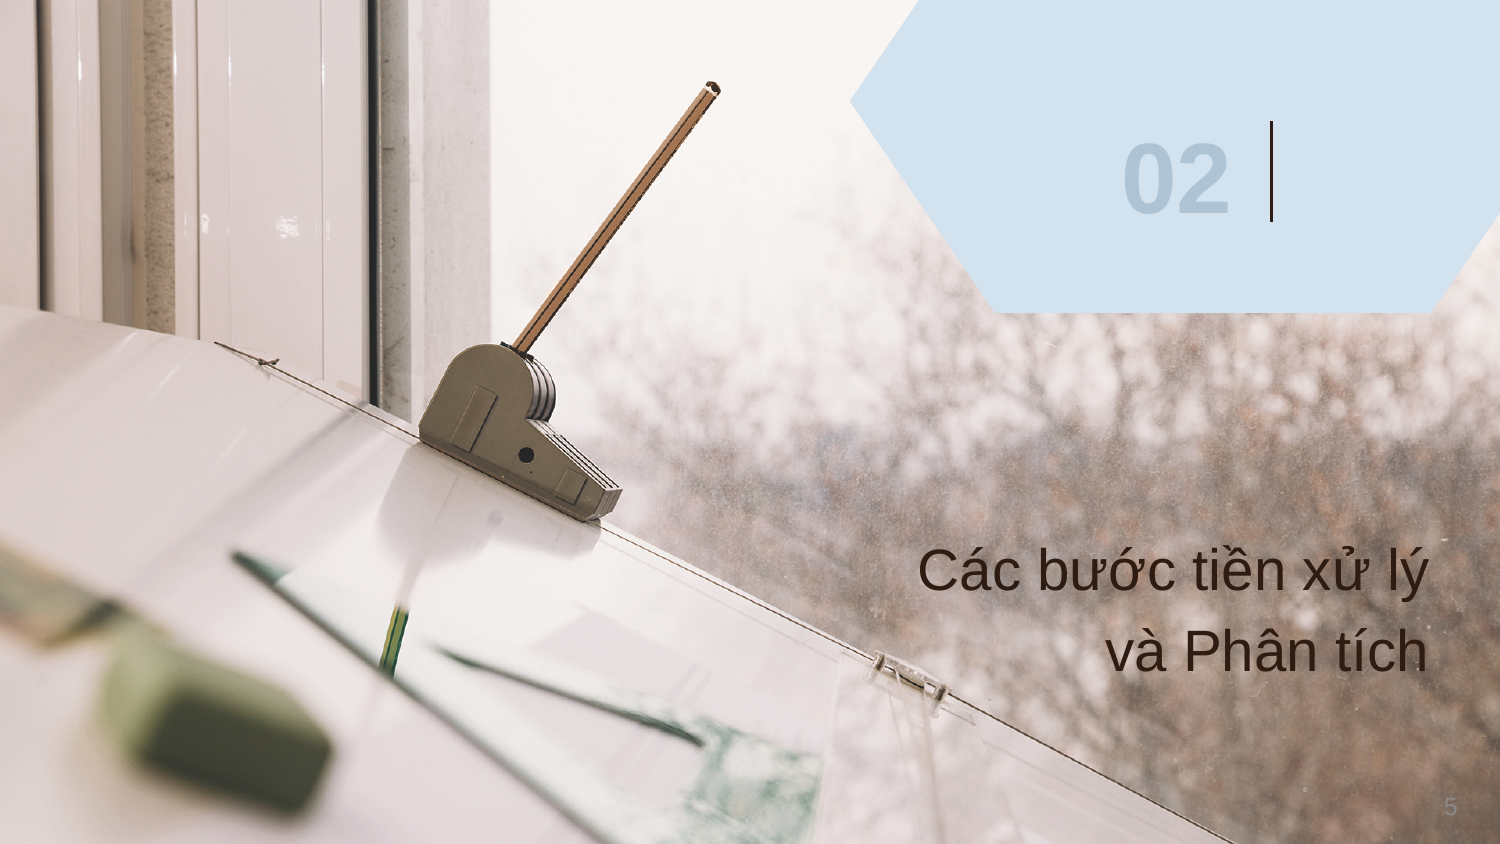

02
Các bước tiền xử lý và Phân tích

5